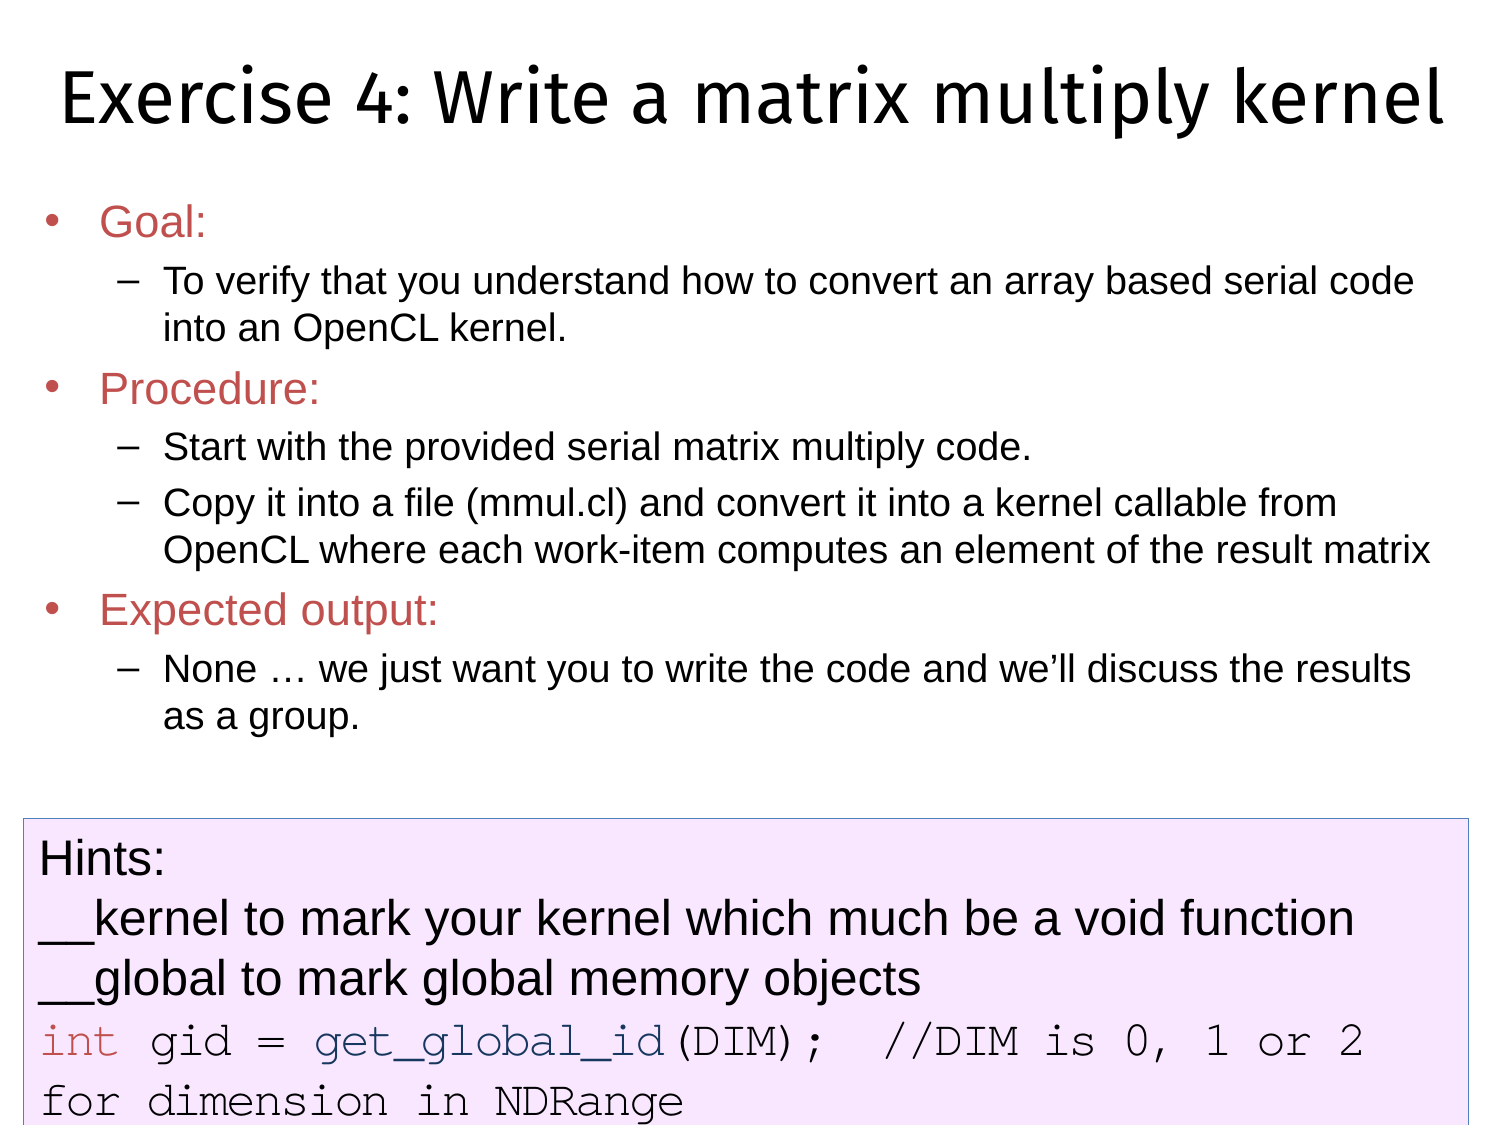

# Exercise 4: Write a matrix multiply kernel
Goal:
To verify that you understand how to convert an array based serial code into an OpenCL kernel.
Procedure:
Start with the provided serial matrix multiply code.
Copy it into a file (mmul.cl) and convert it into a kernel callable from OpenCL where each work-item computes an element of the result matrix
Expected output:
None … we just want you to write the code and we’ll discuss the results as a group.
Hints:
__kernel to mark your kernel which much be a void function
__global to mark global memory objects
int gid = get_global_id(DIM);  //DIM is 0, 1 or 2 for dimension in NDRange